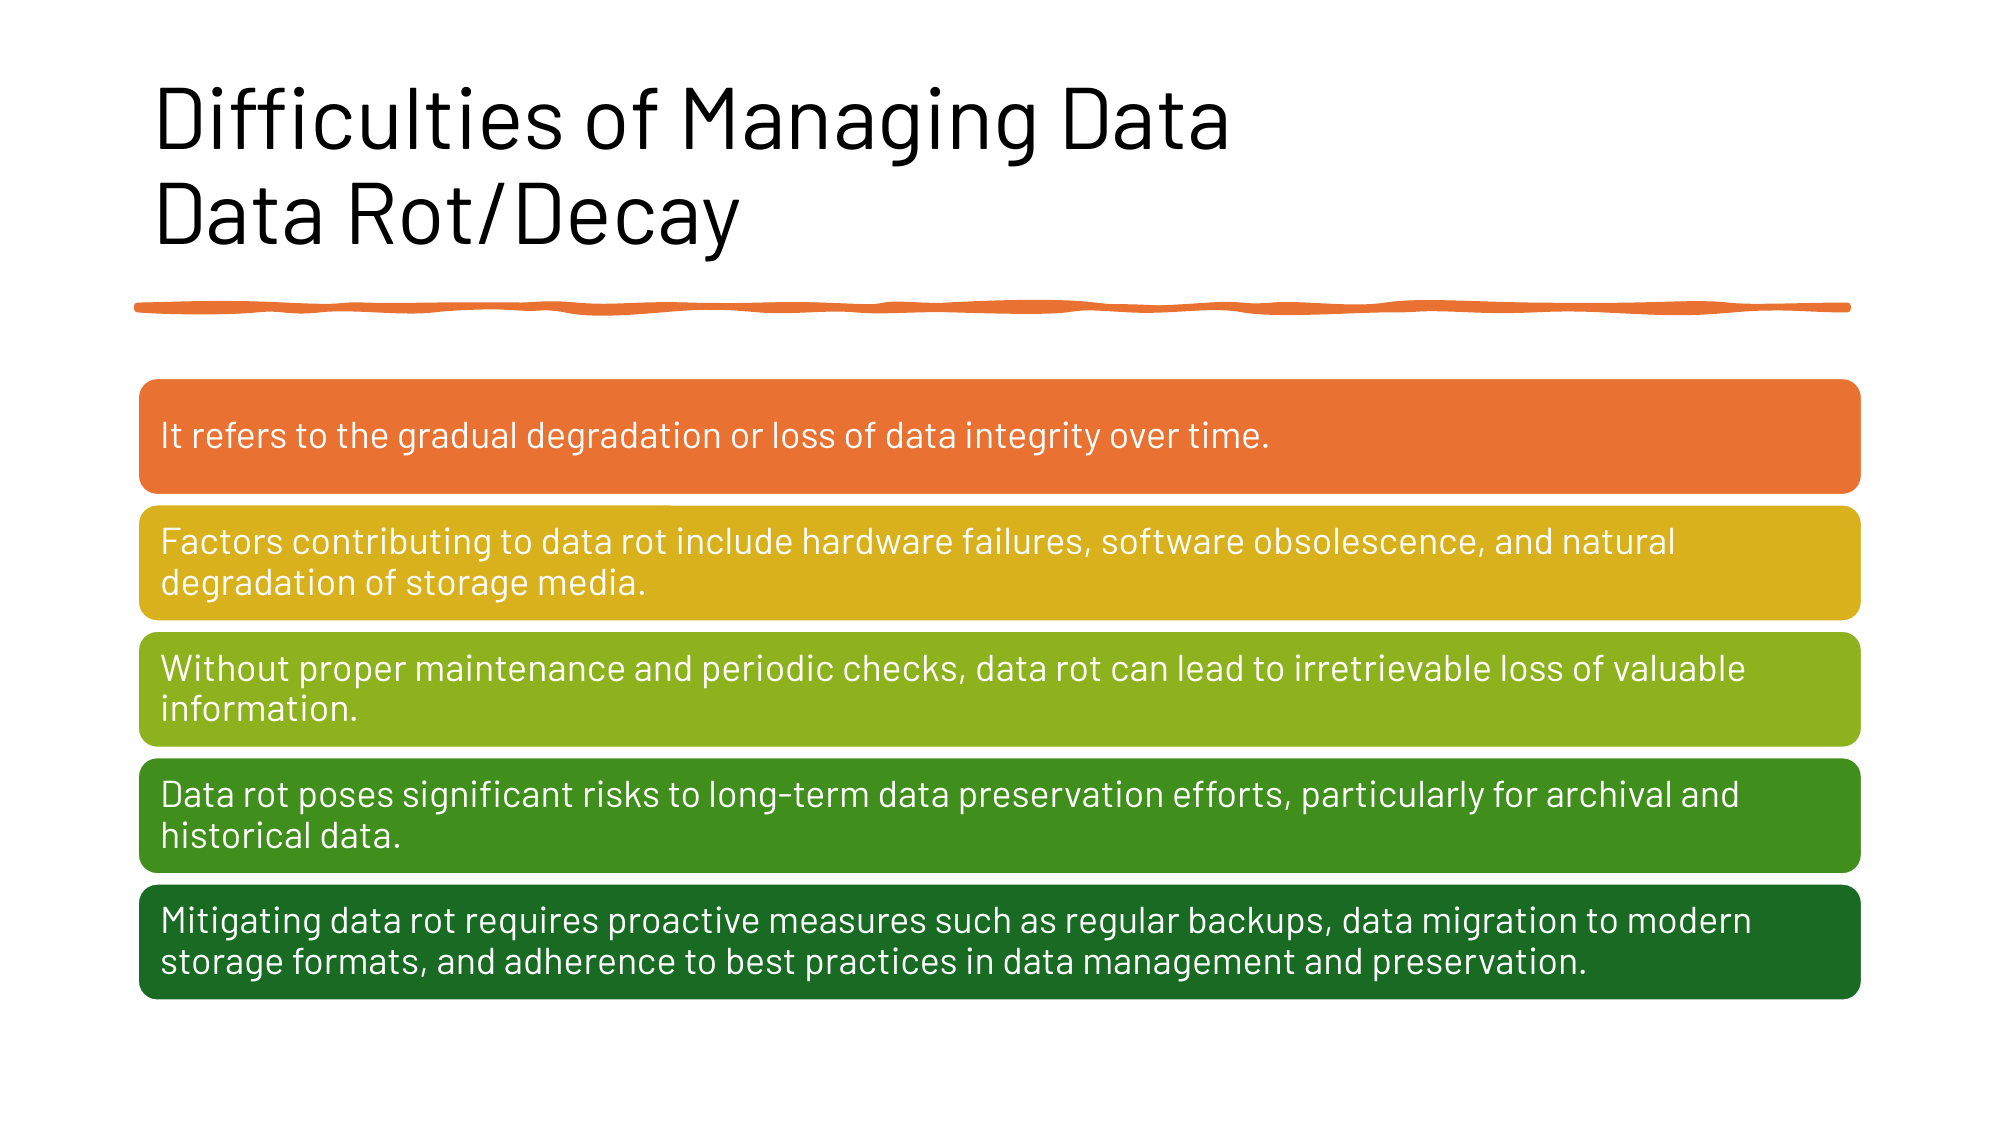

# Difficulties of Managing Data Data Rot/Decay

It refers to the gradual degradation or loss of data integrity over time.
Factors contributing to data rot include hardware failures, software obsolescence, and natural degradation of storage media.
Without proper maintenance and periodic checks, data rot can lead to irretrievable loss of valuable information.
Data rot poses significant risks to long-term data preservation efforts, particularly for archival and historical data.
Mitigating data rot requires proactive measures such as regular backups, data migration to modern storage formats, and adherence to best practices in data management and preservation.